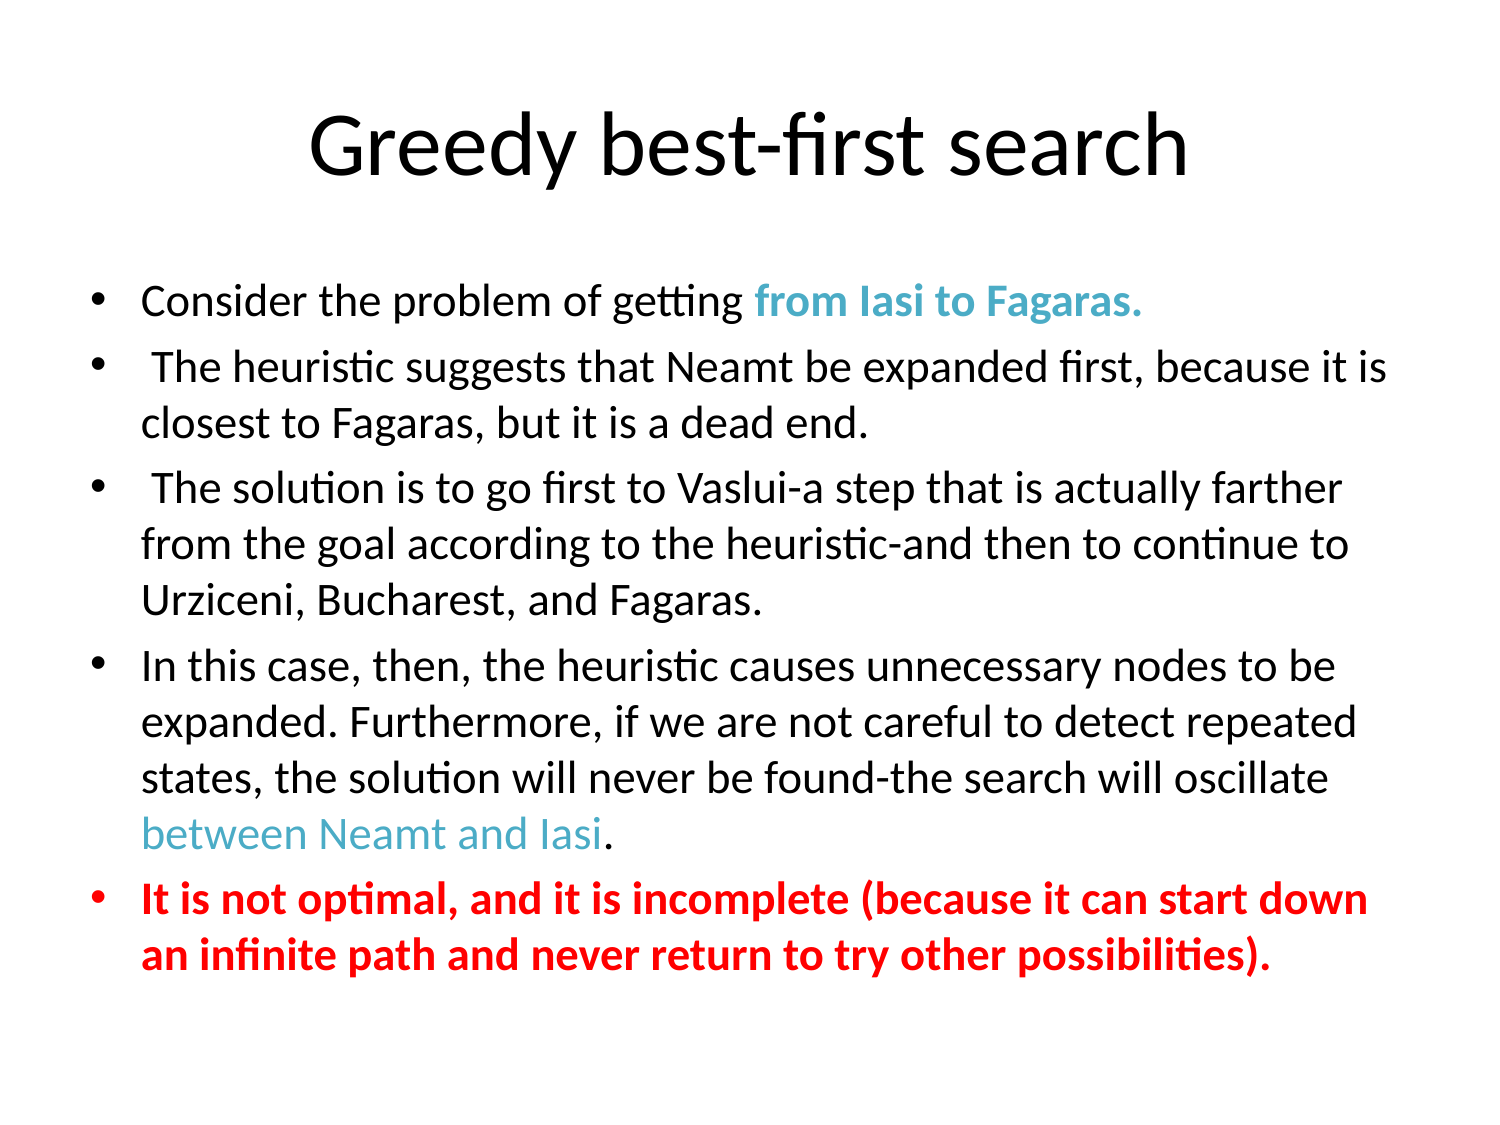

# Greedy best-first search
Consider the problem of getting from Iasi to Fagaras.
 The heuristic suggests that Neamt be expanded first, because it is closest to Fagaras, but it is a dead end.
 The solution is to go first to Vaslui-a step that is actually farther from the goal according to the heuristic-and then to continue to Urziceni, Bucharest, and Fagaras.
In this case, then, the heuristic causes unnecessary nodes to be expanded. Furthermore, if we are not careful to detect repeated states, the solution will never be found-the search will oscillate between Neamt and Iasi.
It is not optimal, and it is incomplete (because it can start down an infinite path and never return to try other possibilities).